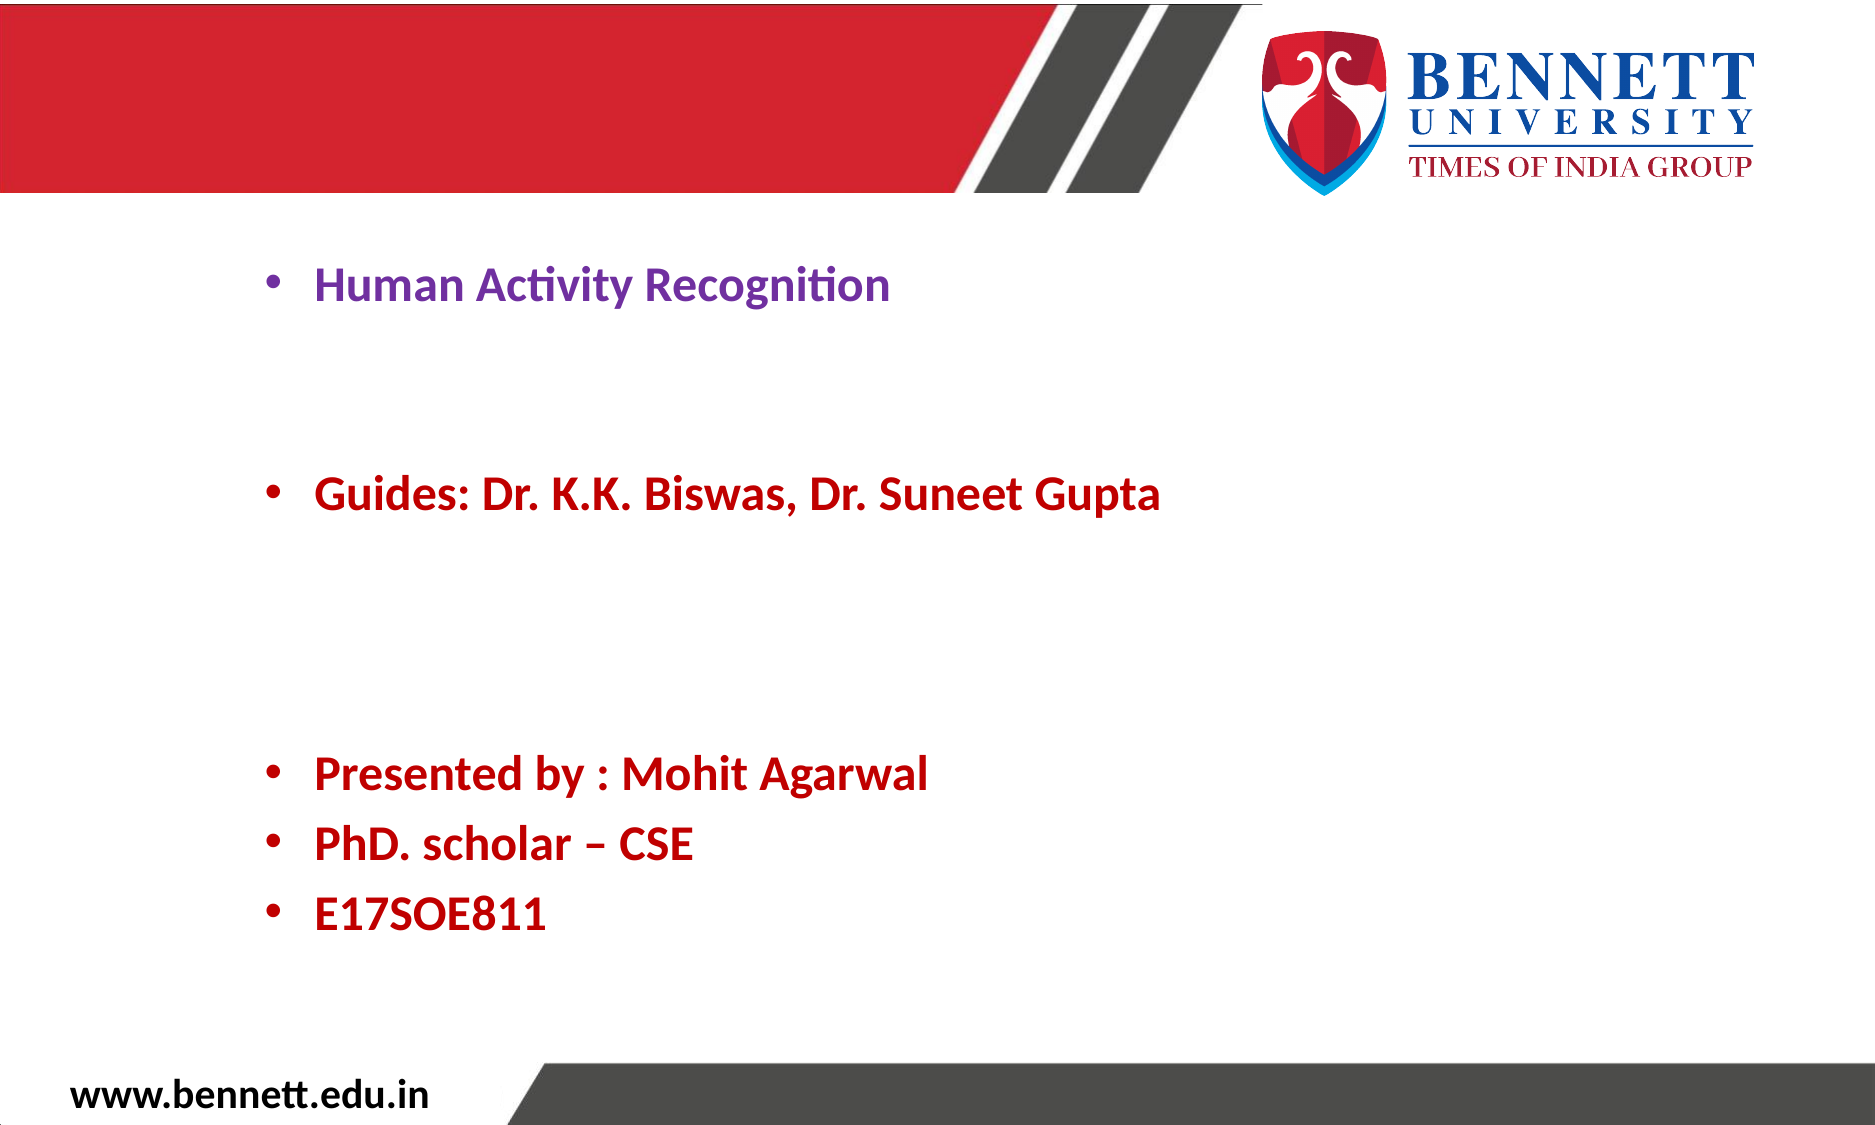

Human Activity Recognition

Guides: Dr. K.K. Biswas, Dr. Suneet Gupta

Presented by : Mohit Agarwal
PhD. scholar – CSE
E17SOE811